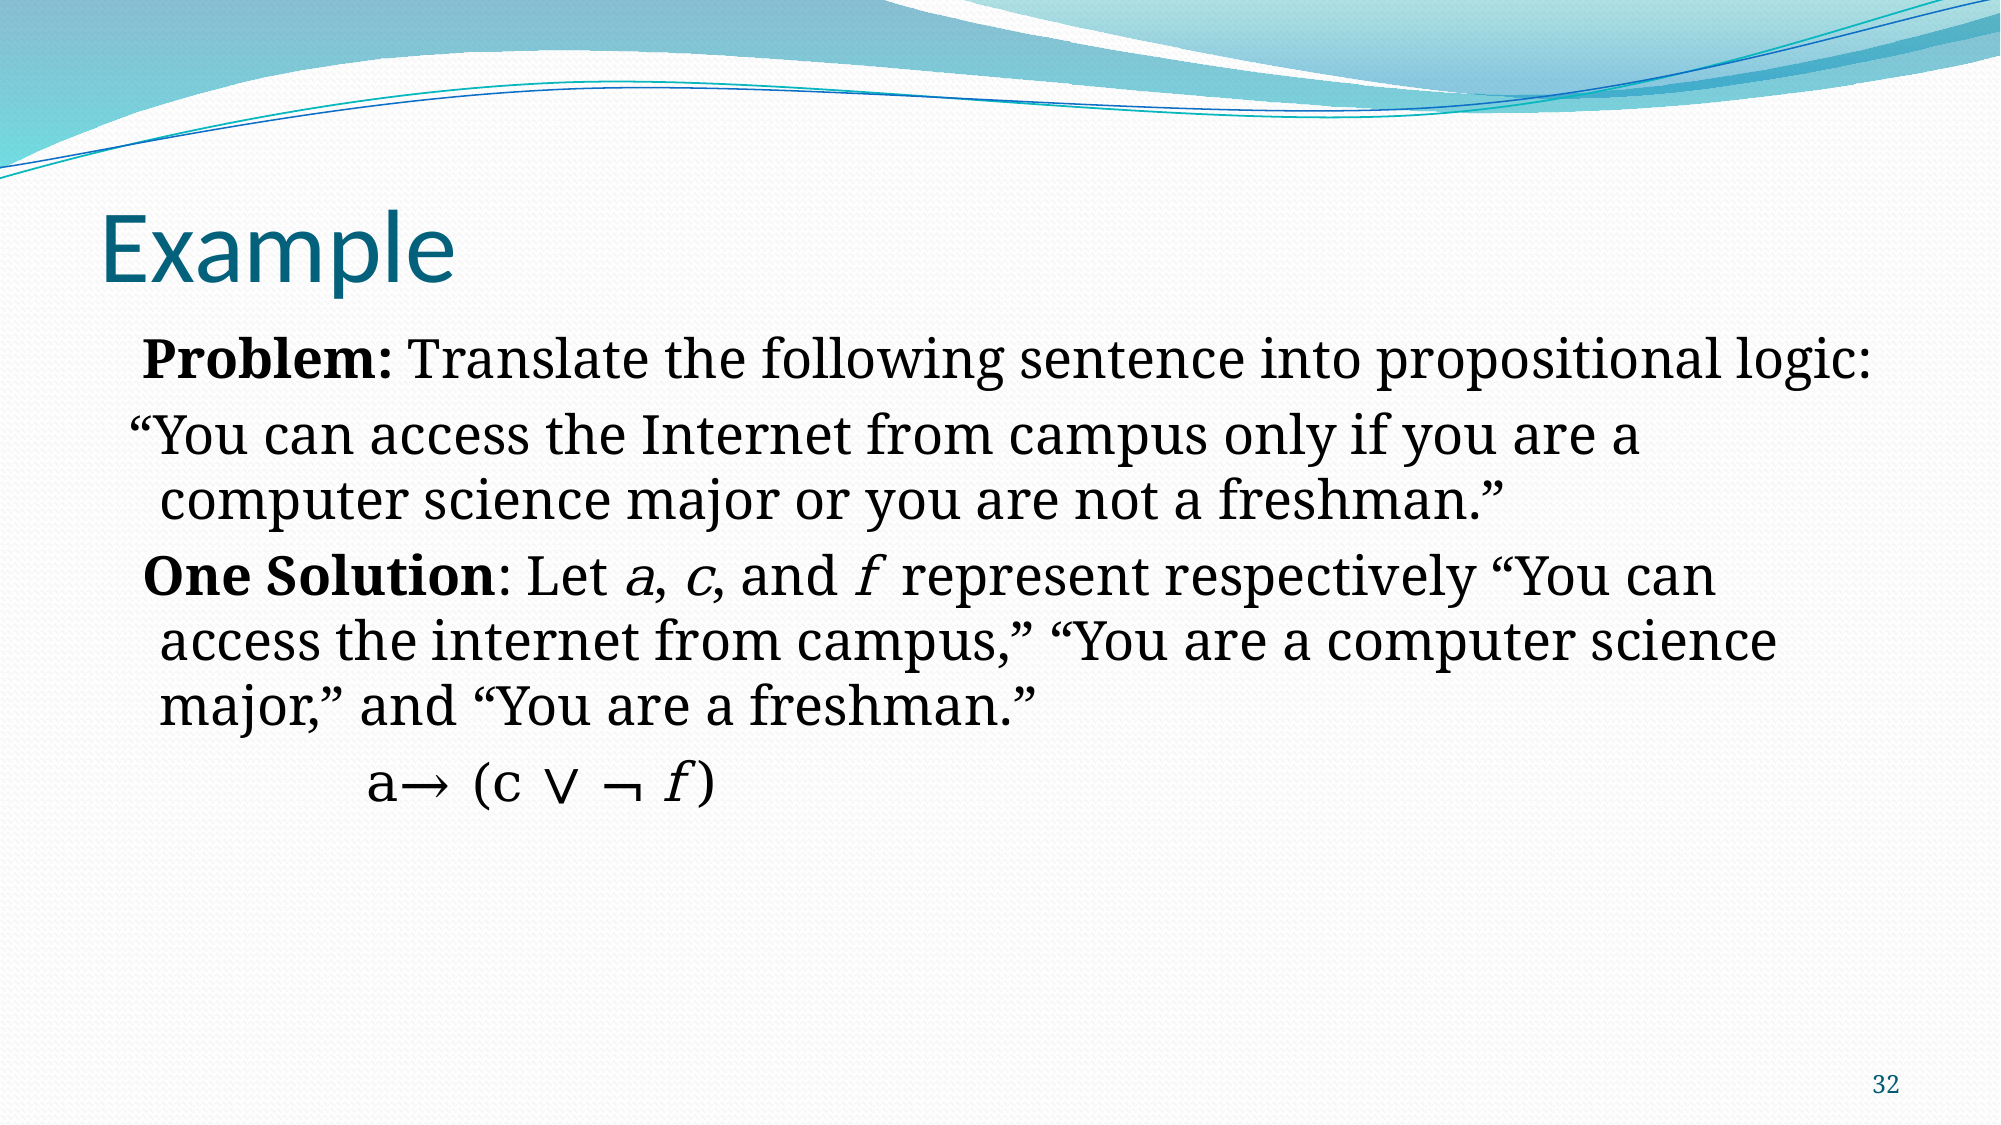

# Example
  Problem: Translate the following sentence into propositional logic:
 “You can access the Internet from campus only if you are a computer science major or you are not a freshman.”
  One Solution: Let a, c, and f  represent respectively “You can access the internet from campus,” “You are a computer science major,” and “You are a freshman.”
                  a→ (c ∨ ¬ f )

32